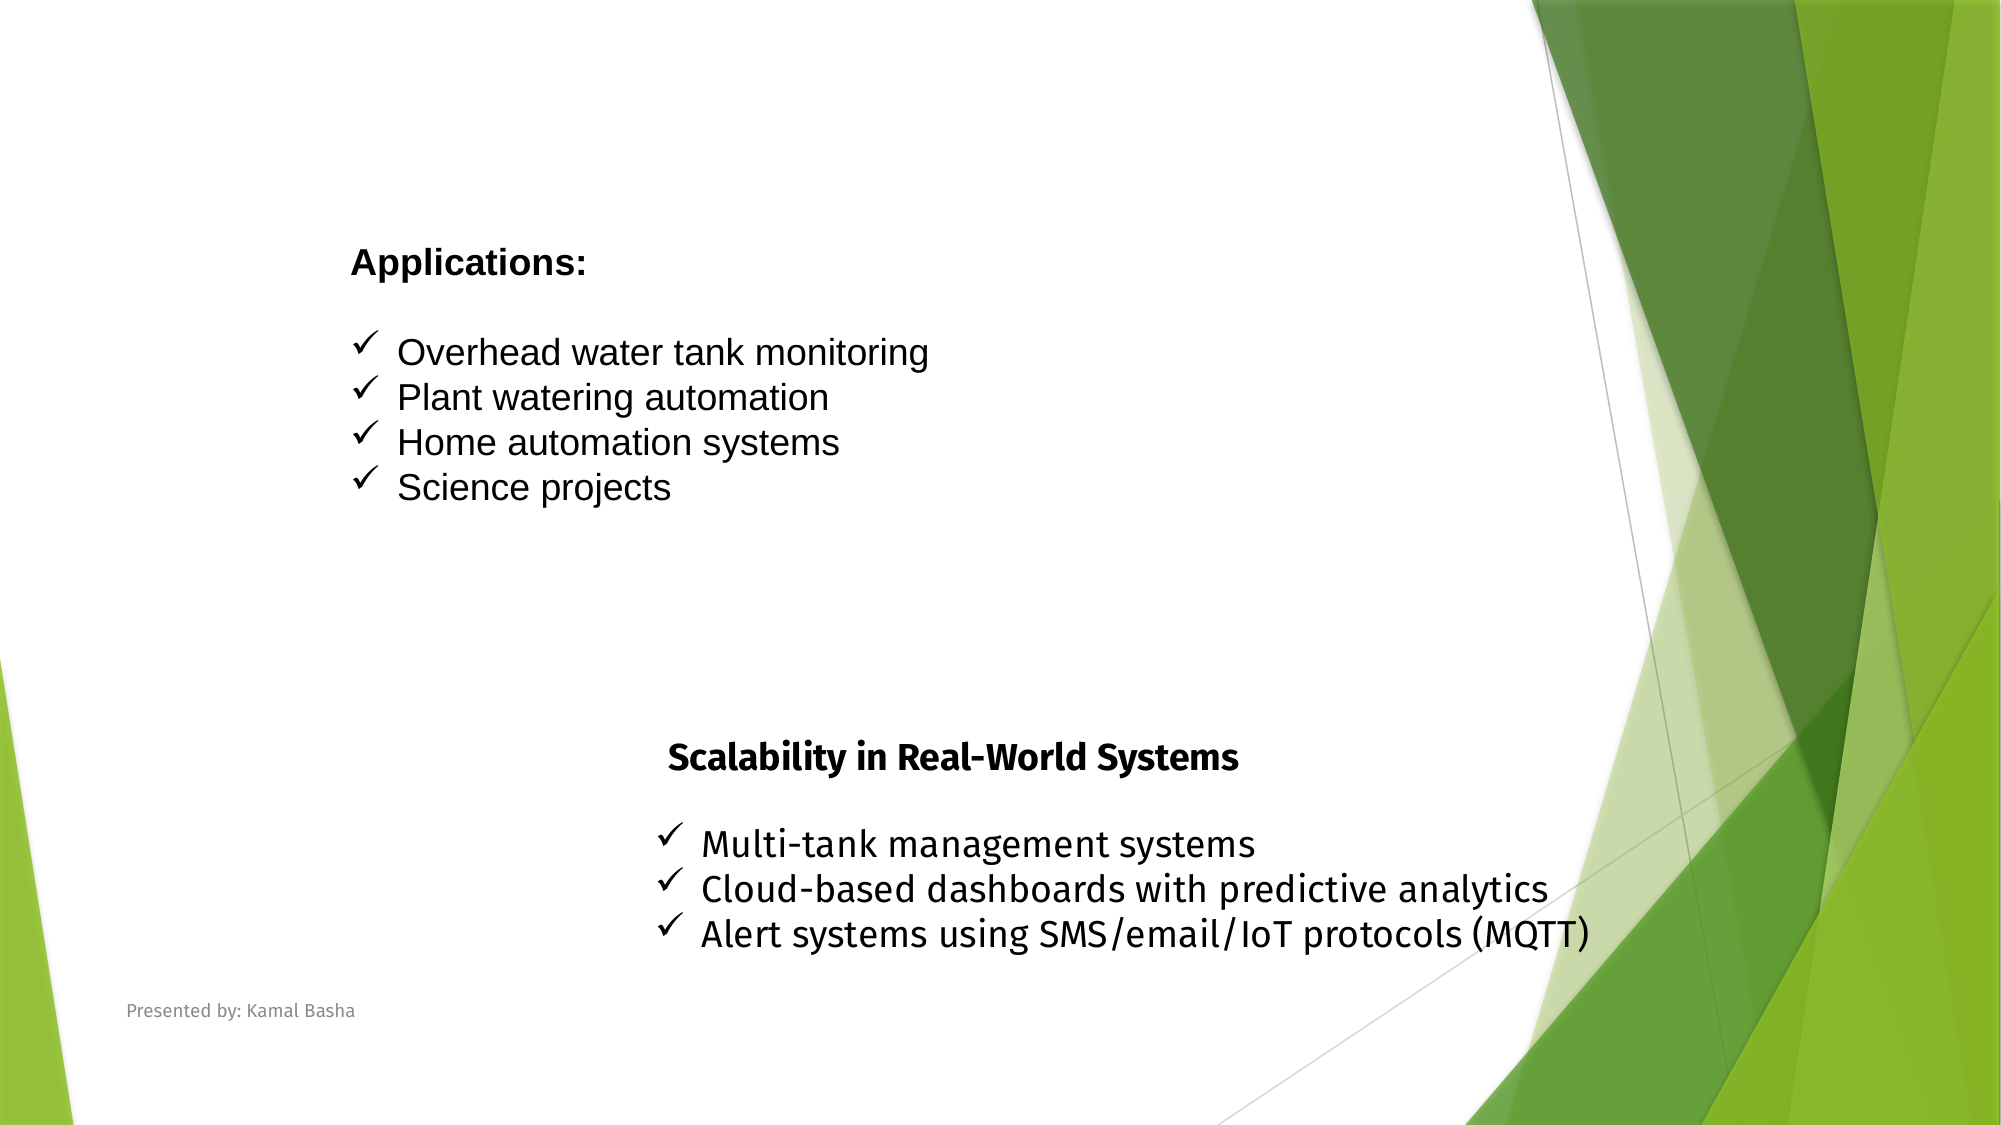

Applications:

Overhead water tank monitoring
Plant watering automation
Home automation systems
Science projects

Scalability in Real-World Systems
Multi-tank management systems
Cloud-based dashboards with predictive analytics
Alert systems using SMS/email/IoT protocols (MQTT)
Presented by: Kamal Basha